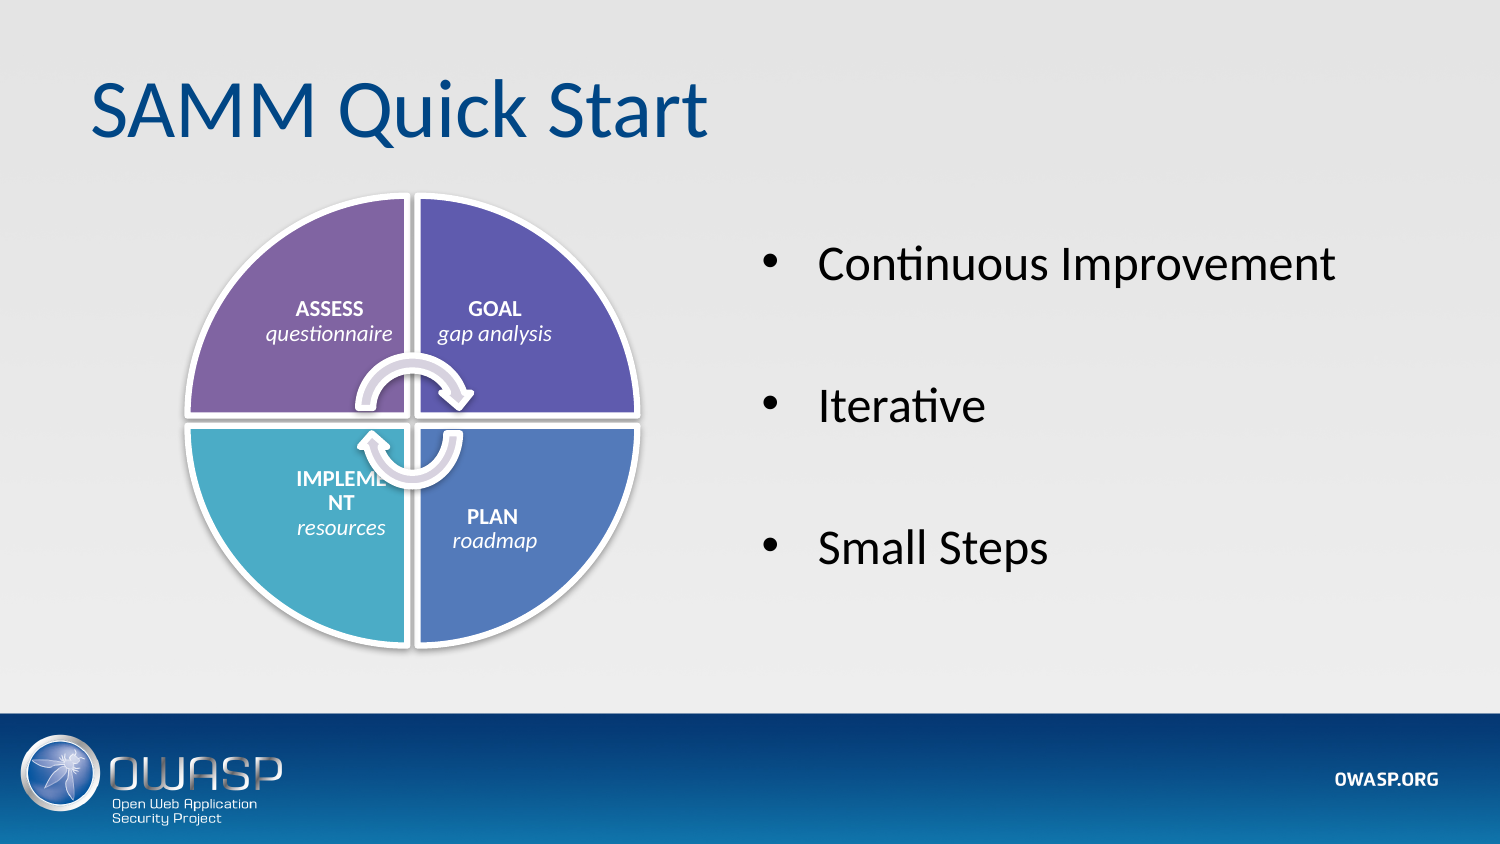

# SAMM Quick Start
ASSESS
questionnaire

GOAL
gap analysis

PLAN
roadmap
IMPLEMENT
resources
Continuous Improvement

Iterative

Small Steps